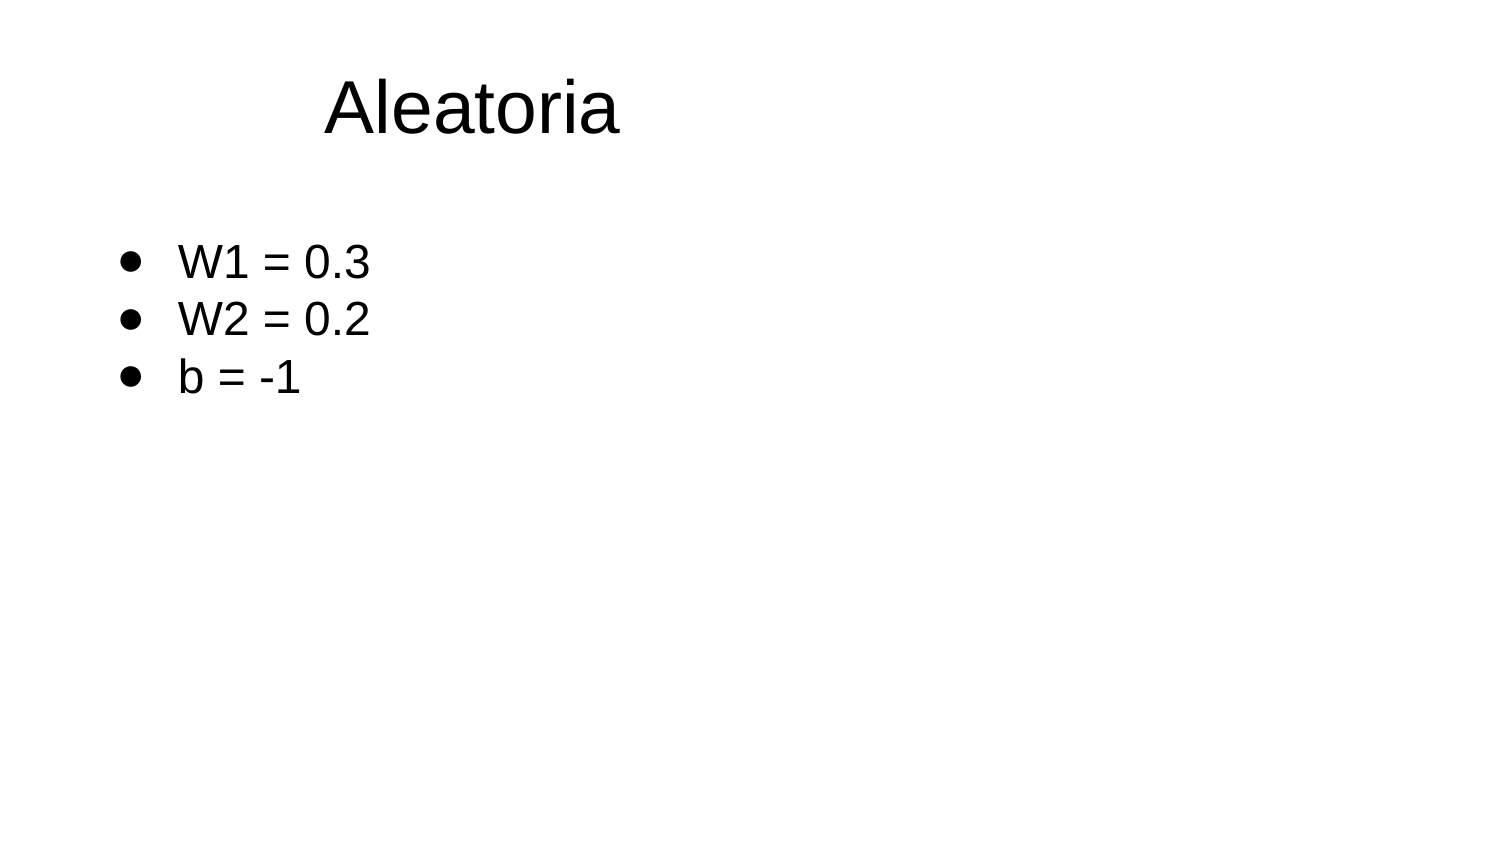

# Aleatoria
W1 = 0.3
W2 = 0.2
b = -1